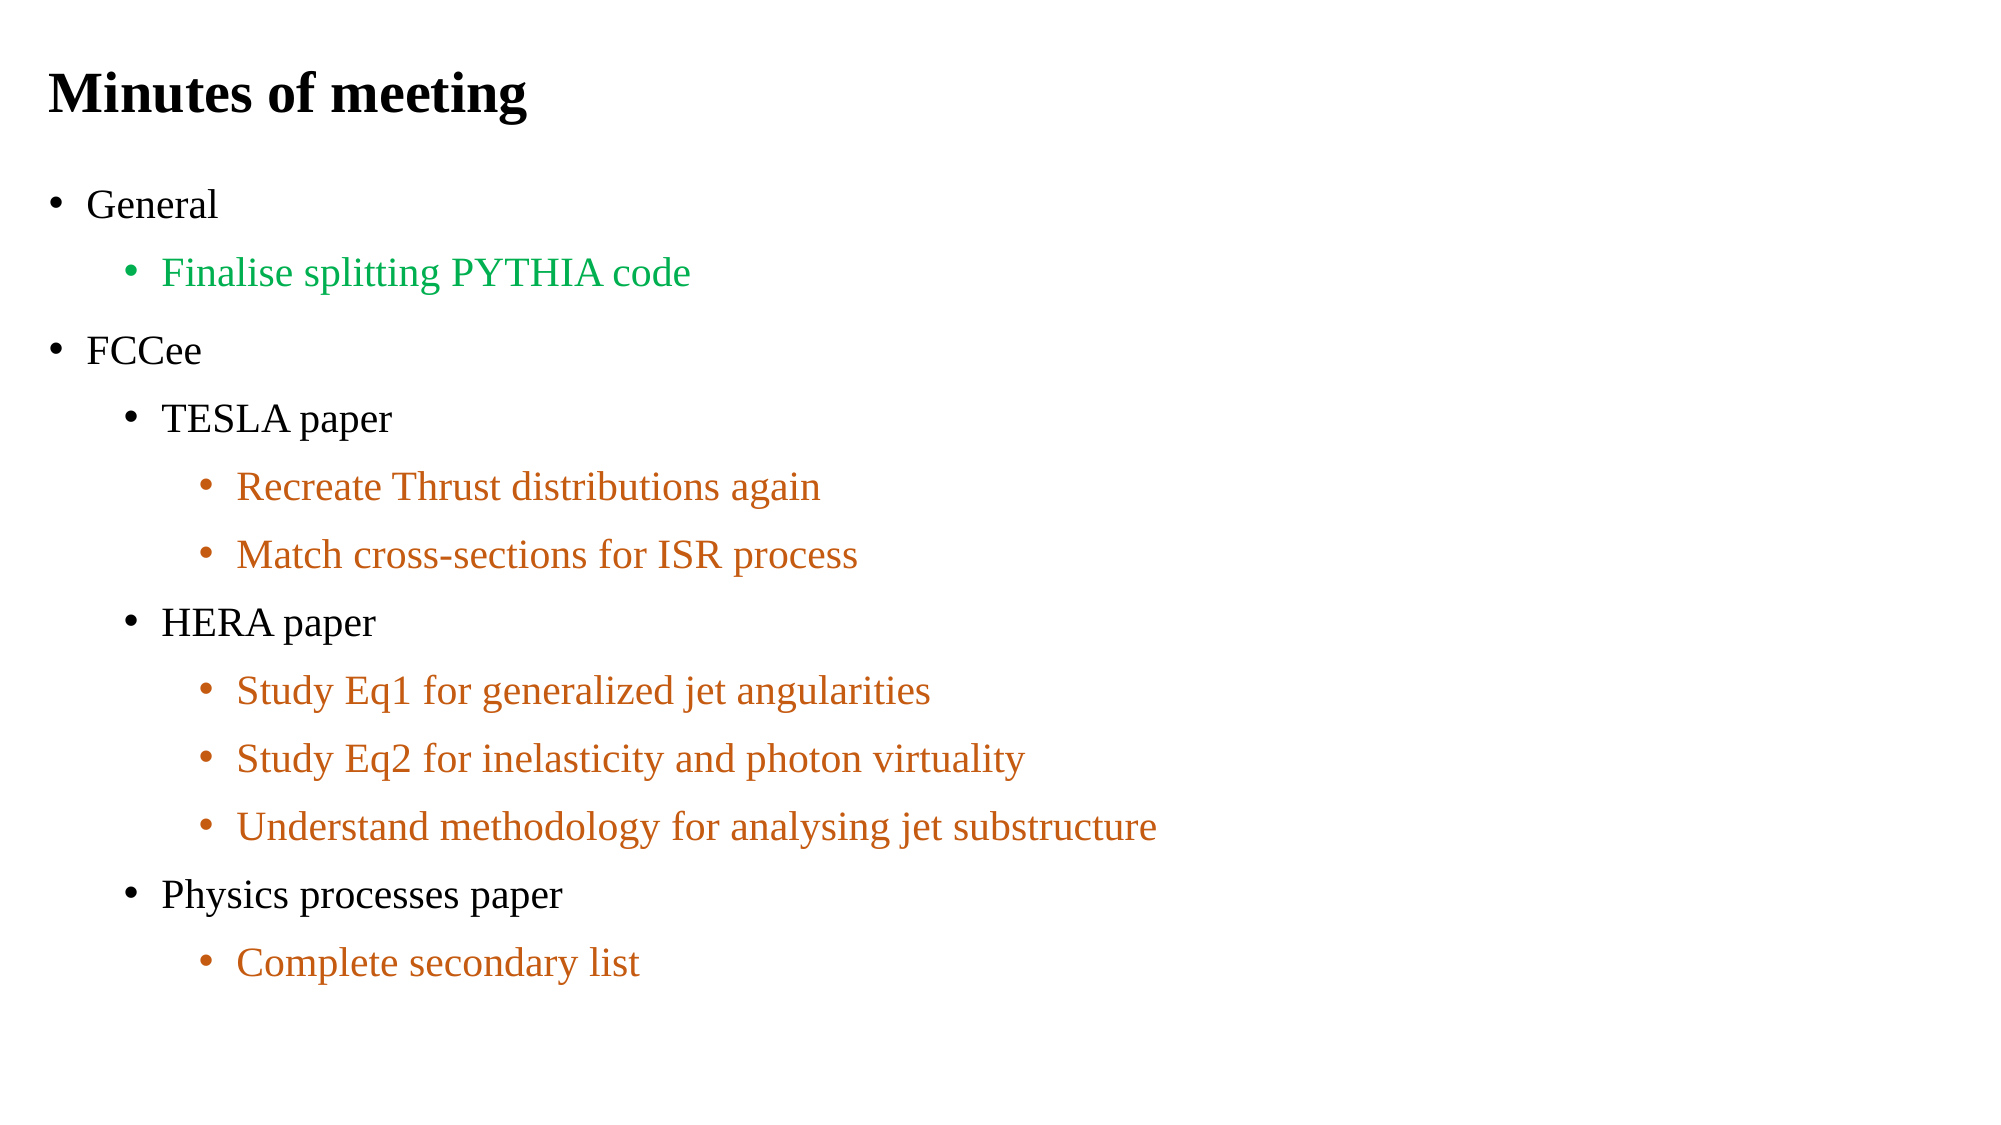

# Minutes of meeting
General
Finalise splitting PYTHIA code
FCCee
TESLA paper
Recreate Thrust distributions again
Match cross-sections for ISR process
HERA paper
Study Eq1 for generalized jet angularities
Study Eq2 for inelasticity and photon virtuality
Understand methodology for analysing jet substructure
Physics processes paper
Complete secondary list